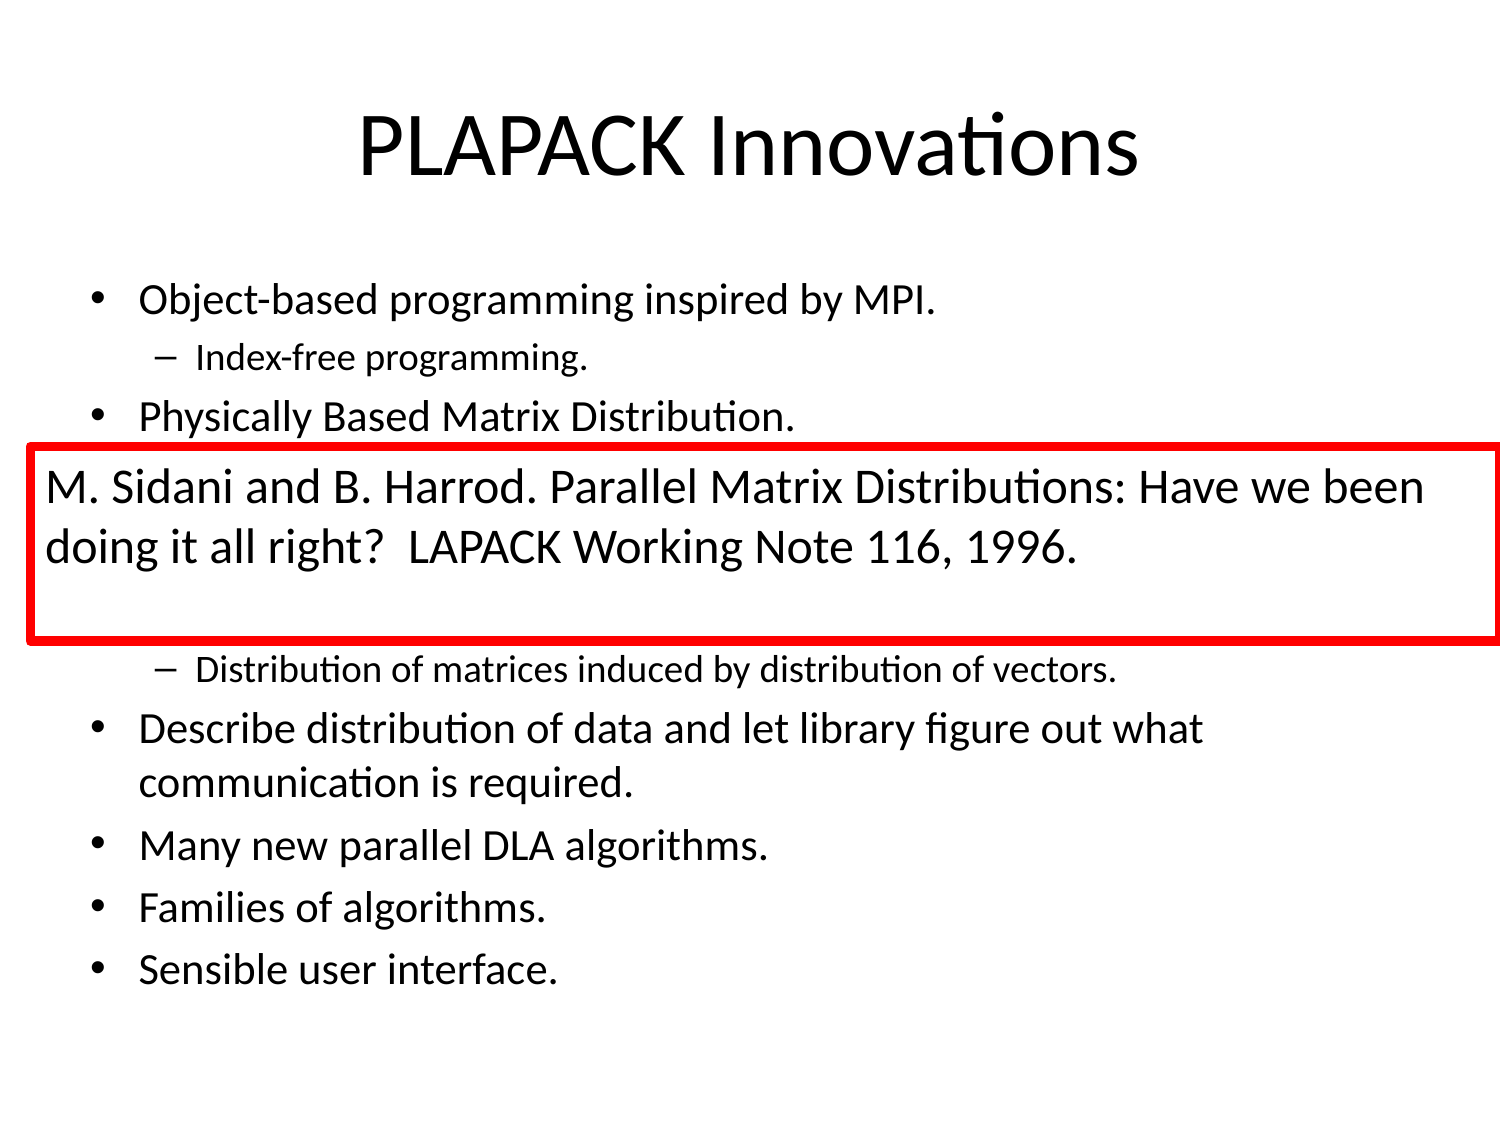

# PLAPACK Innovations
Object-based programming inspired by MPI.
Index-free programming.
Physically Based Matrix Distribution.
C. Edwards, P. Geng, A. Patra, and R. van de Geijn, "Parallel Matrix Decompositions: have we been doing it all wrong?" PLAPACK Working Note #1, TR-95-39, Department of Computer Sciences, University of Texas, Oct. 1995
Distribution of matrices induced by distribution of vectors.
Describe distribution of data and let library figure out what communication is required.
Many new parallel DLA algorithms.
Families of algorithms.
Sensible user interface.

M. Sidani and B. Harrod. Parallel Matrix Distributions: Have we been doing it all right?  LAPACK Working Note 116, 1996.